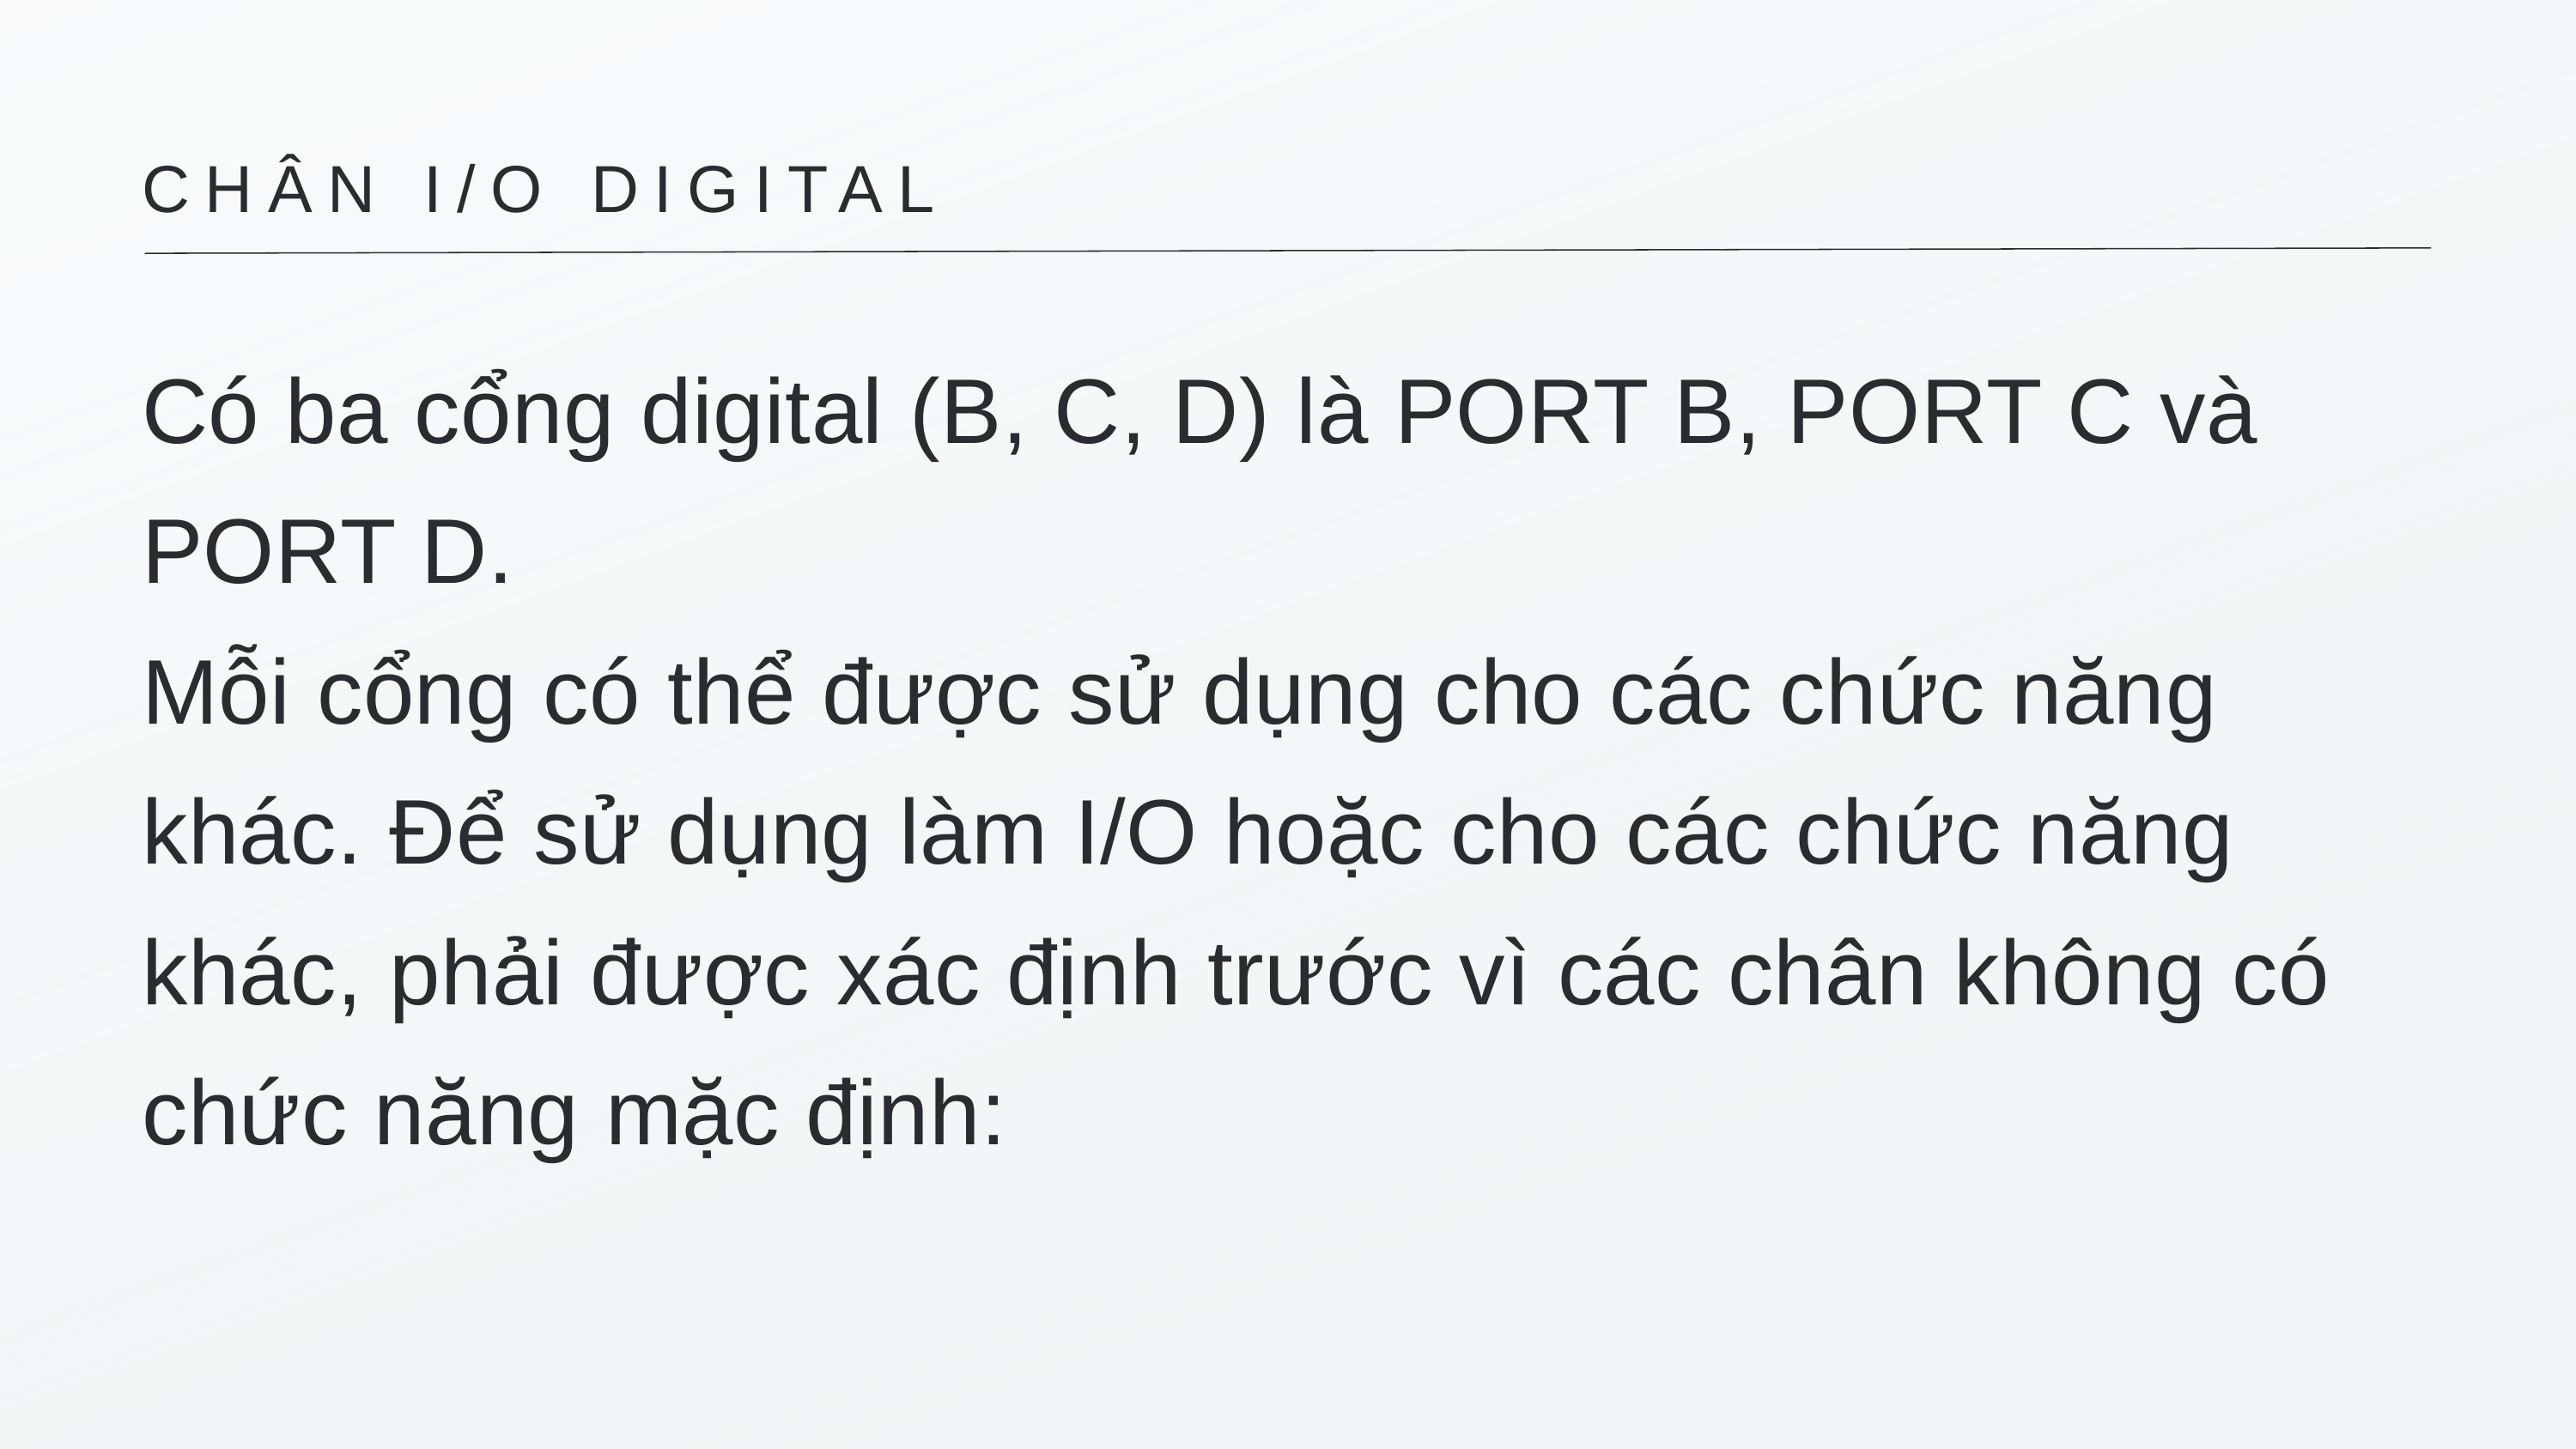

CHÂN I/O DIGITAL

Có ba cổng digital (B, C, D) là PORT B, PORT C và PORT D.
Mỗi cổng có thể được sử dụng cho các chức năng khác. Để sử dụng làm I/O hoặc cho các chức năng khác, phải được xác định trước vì các chân không có chức năng mặc định:
18